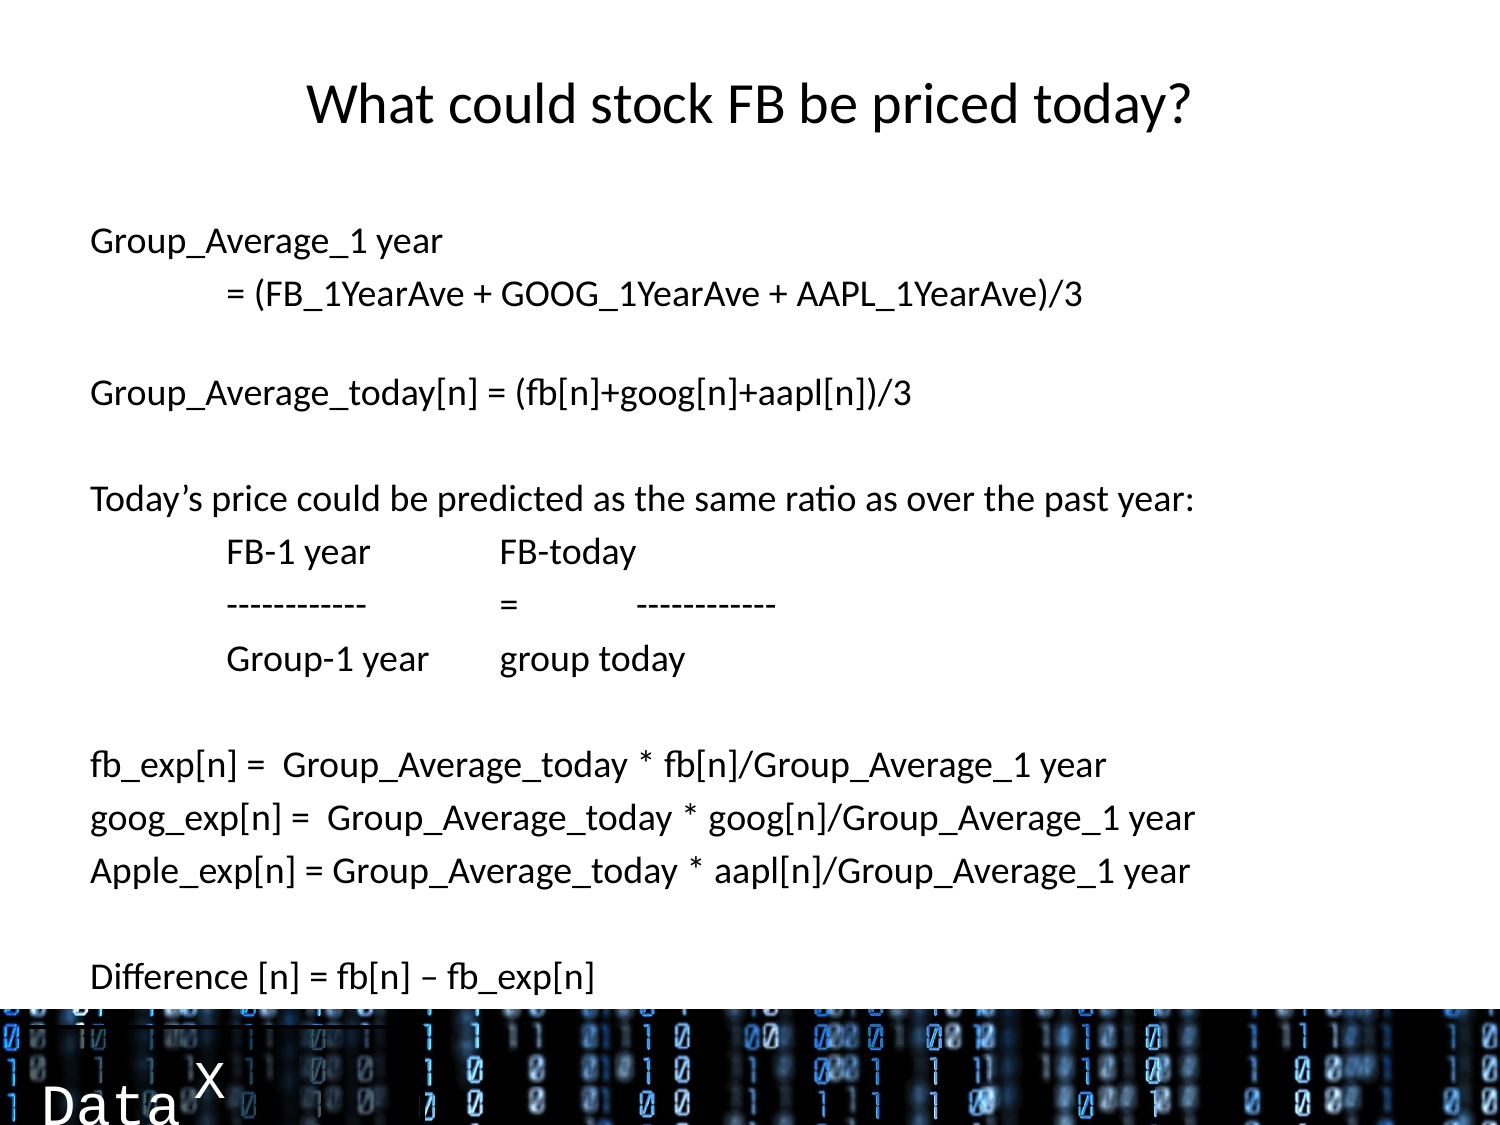

# What could stock FB be priced today?
Group_Average_1 year
			= (FB_1YearAve + GOOG_1YearAve + AAPL_1YearAve)/3
Group_Average_today[n] = (fb[n]+goog[n]+aapl[n])/3

Today’s price could be predicted as the same ratio as over the past year:
	FB-1 year				FB-today
	------------			= 	------------
	Group-1 year 			group today

fb_exp[n] =  Group_Average_today * fb[n]/Group_Average_1 year
goog_exp[n] =  Group_Average_today * goog[n]/Group_Average_1 year
Apple_exp[n] = Group_Average_today * aapl[n]/Group_Average_1 year

Difference [n] = fb[n] – fb_exp[n]